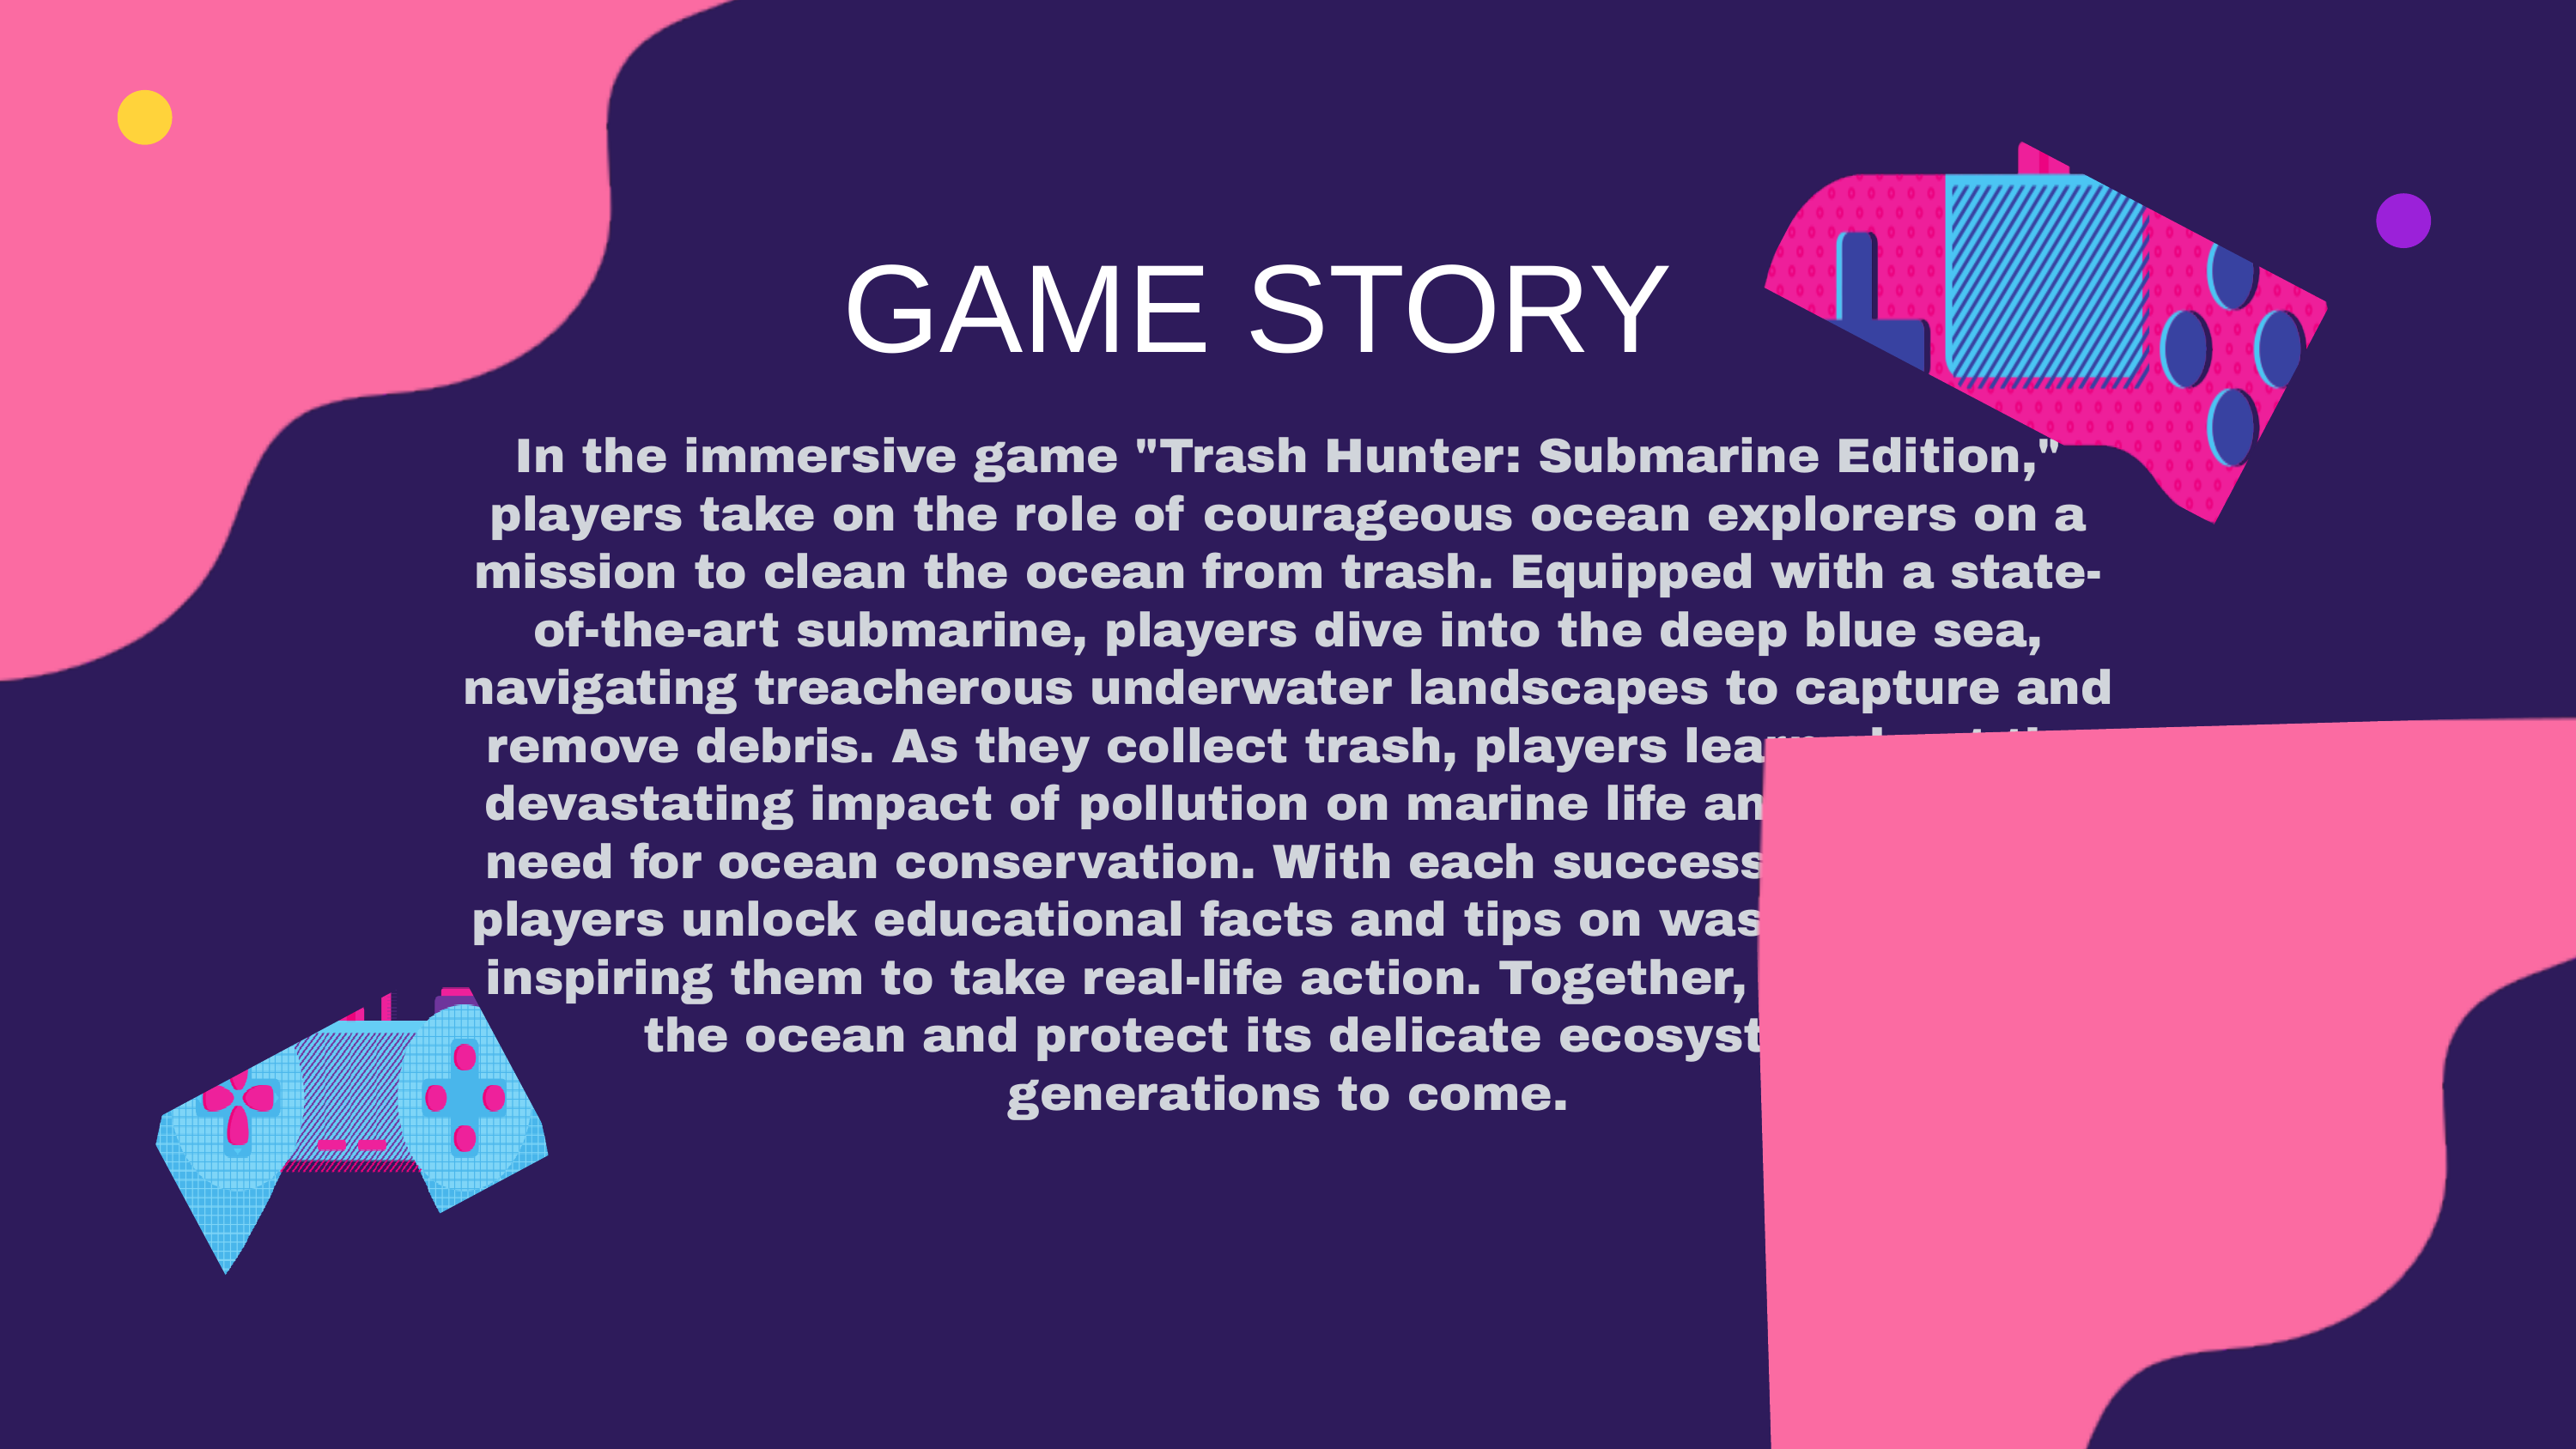

GAME STORY
In the immersive game "Trash Hunter: Submarine Edition," players take on the role of courageous ocean explorers on a mission to clean the ocean from trash. Equipped with a state-of-the-art submarine, players dive into the deep blue sea, navigating treacherous underwater landscapes to capture and remove debris. As they collect trash, players learn about the devastating impact of pollution on marine life and the urgent need for ocean conservation. With each successful retrieval, players unlock educational facts and tips on waste reduction, inspiring them to take real-life action. Together, we can save the ocean and protect its delicate ecosystem for generations to come.